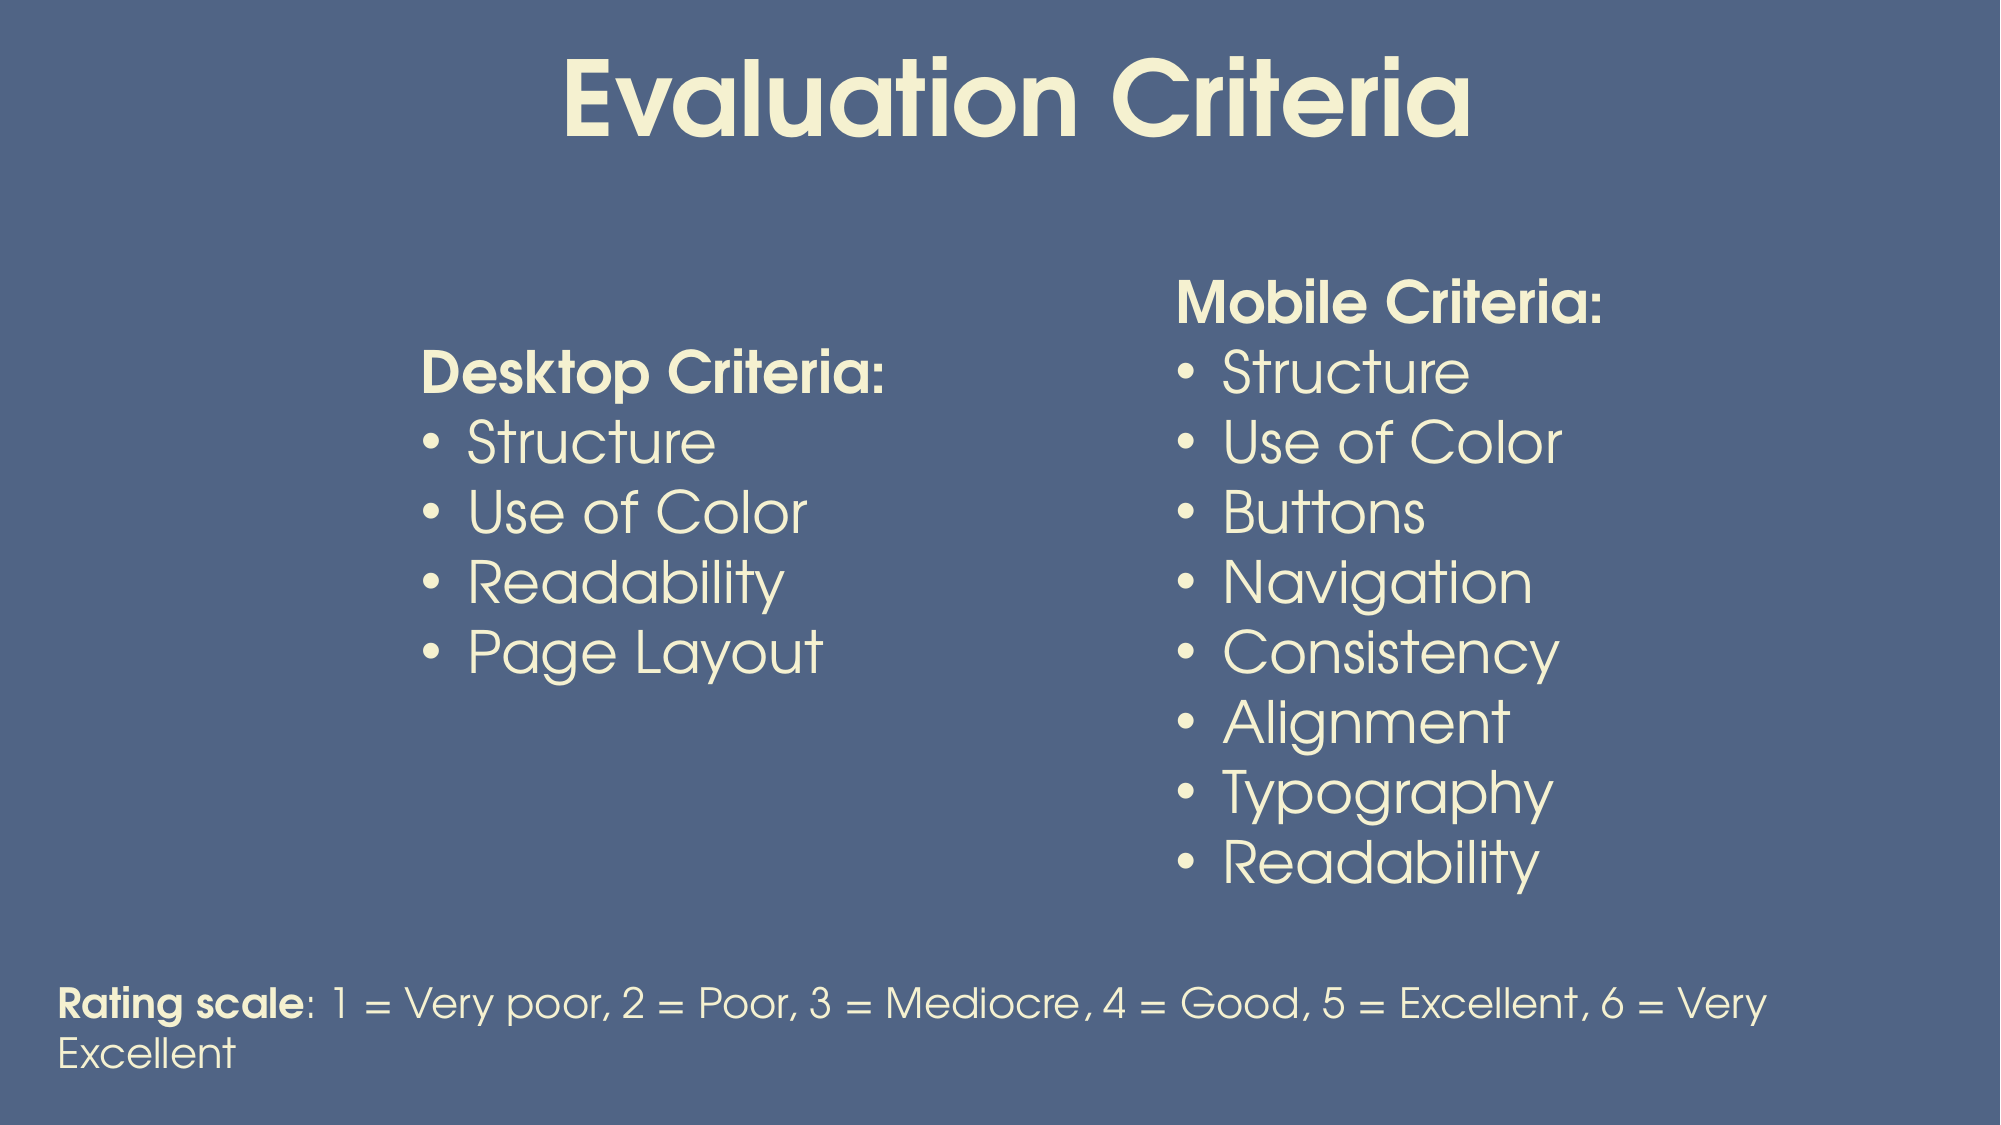

# Evaluation Criteria
Mobile Criteria:
Structure
Use of Color
Buttons
Navigation
Consistency
Alignment
Typography
Readability
Desktop Criteria:
Structure
Use of Color
Readability
Page Layout
Rating scale: 1 = Very poor, 2 = Poor, 3 = Mediocre, 4 = Good, 5 = Excellent, 6 = Very Excellent